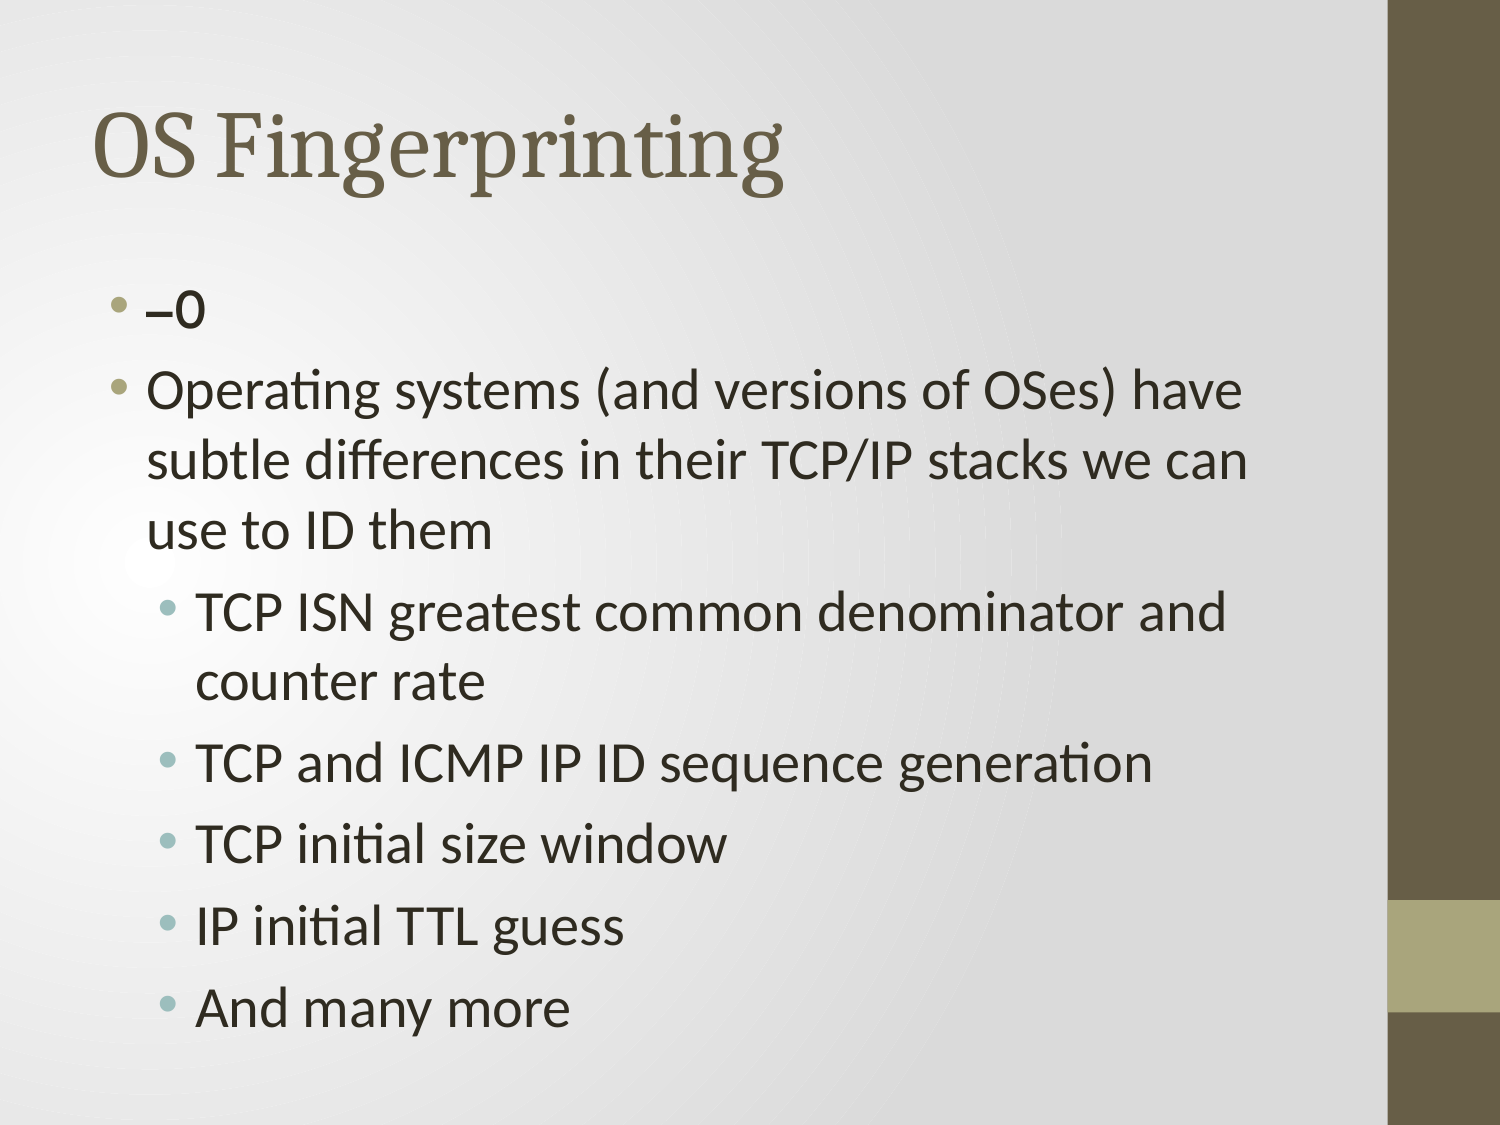

# OS Fingerprinting
-O
Operating systems (and versions of OSes) have subtle differences in their TCP/IP stacks we can use to ID them
TCP ISN greatest common denominator and counter rate
TCP and ICMP IP ID sequence generation
TCP initial size window
IP initial TTL guess
And many more